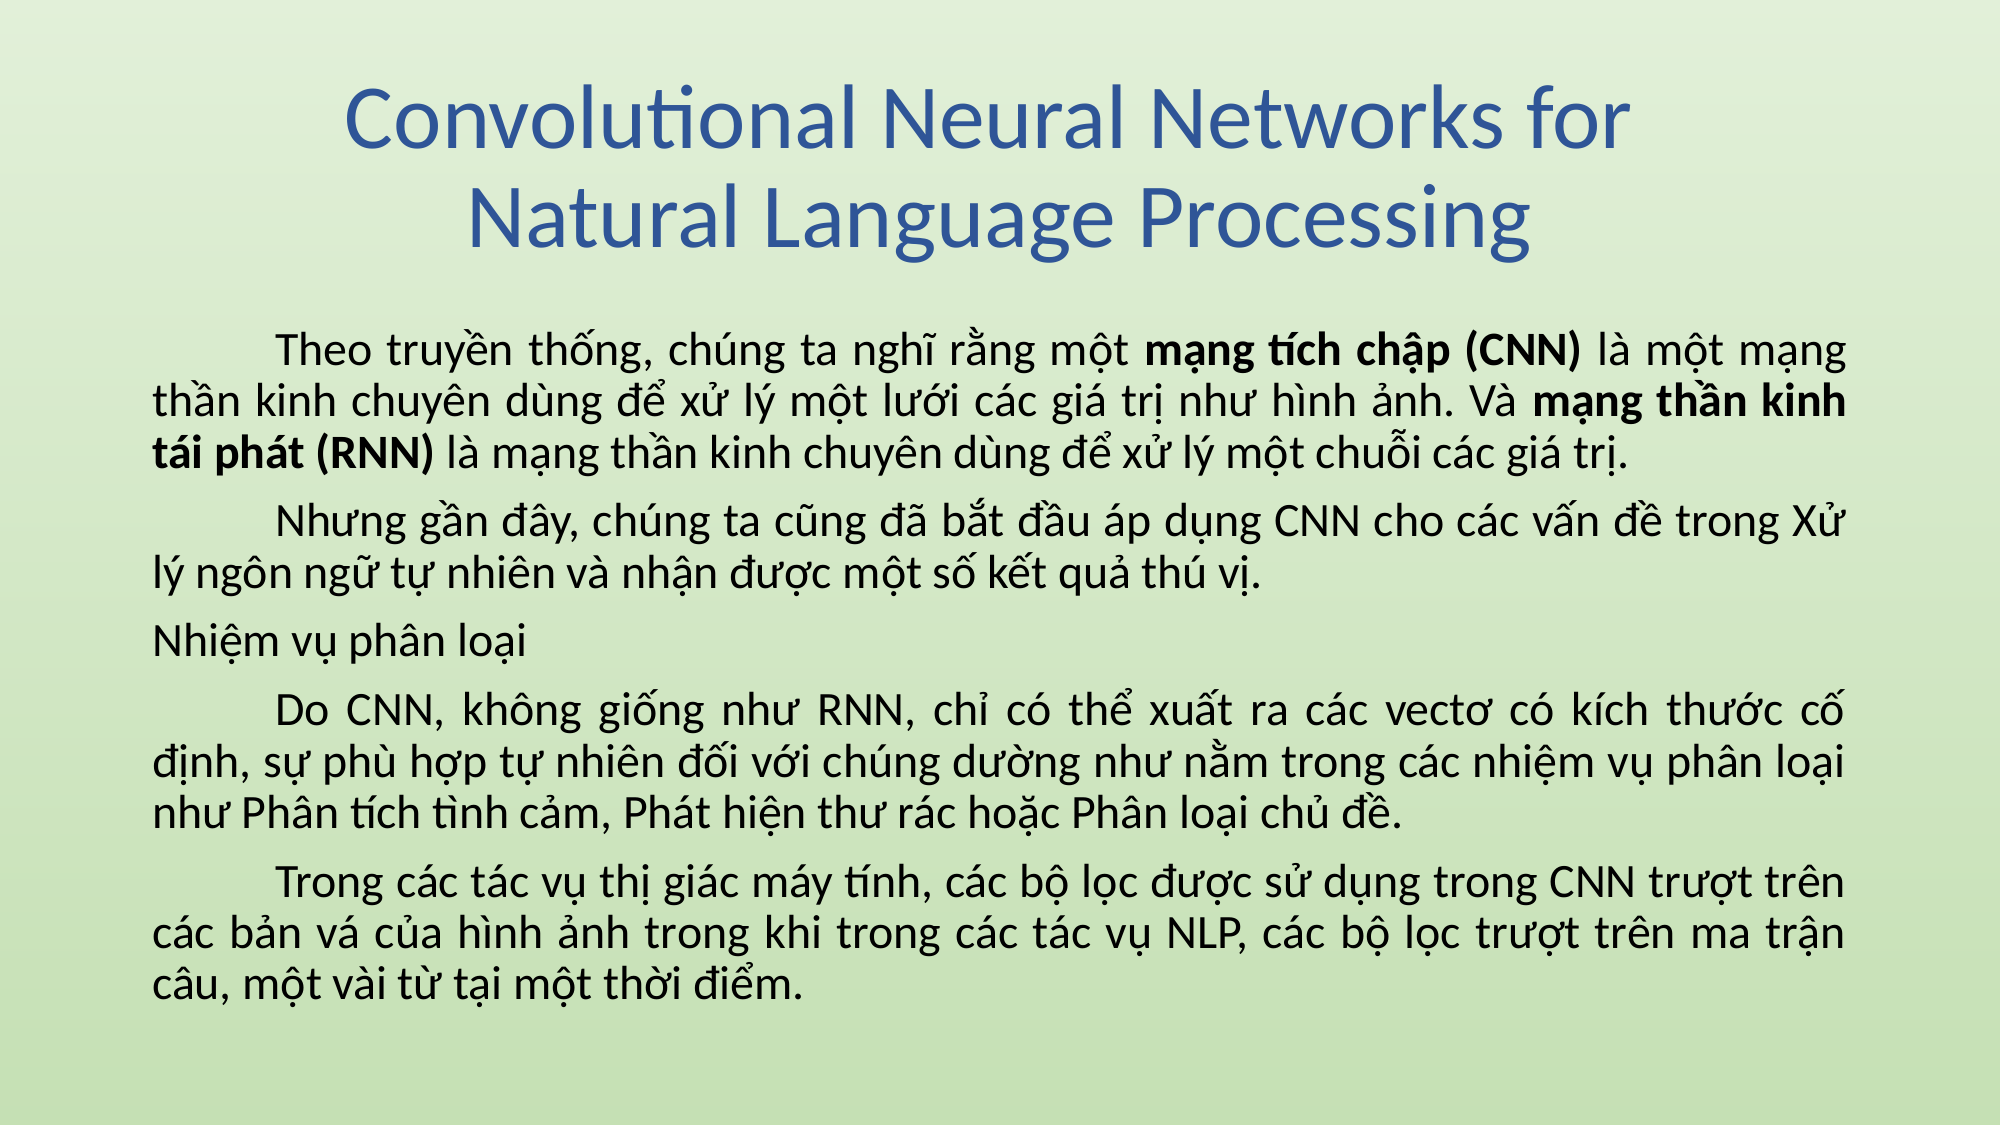

# Convolutional Neural Networks for Natural Language Processing
	Theo truyền thống, chúng ta nghĩ rằng một mạng tích chập (CNN) là một mạng thần kinh chuyên dùng để xử lý một lưới các giá trị như hình ảnh. Và mạng thần kinh tái phát (RNN) là mạng thần kinh chuyên dùng để xử lý một chuỗi các giá trị.
	Nhưng gần đây, chúng ta cũng đã bắt đầu áp dụng CNN cho các vấn đề trong Xử lý ngôn ngữ tự nhiên và nhận được một số kết quả thú vị.
Nhiệm vụ phân loại
	Do CNN, không giống như RNN, chỉ có thể xuất ra các vectơ có kích thước cố định, sự phù hợp tự nhiên đối với chúng dường như nằm trong các nhiệm vụ phân loại như Phân tích tình cảm, Phát hiện thư rác hoặc Phân loại chủ đề.
	Trong các tác vụ thị giác máy tính, các bộ lọc được sử dụng trong CNN trượt trên các bản vá của hình ảnh trong khi trong các tác vụ NLP, các bộ lọc trượt trên ma trận câu, một vài từ tại một thời điểm.